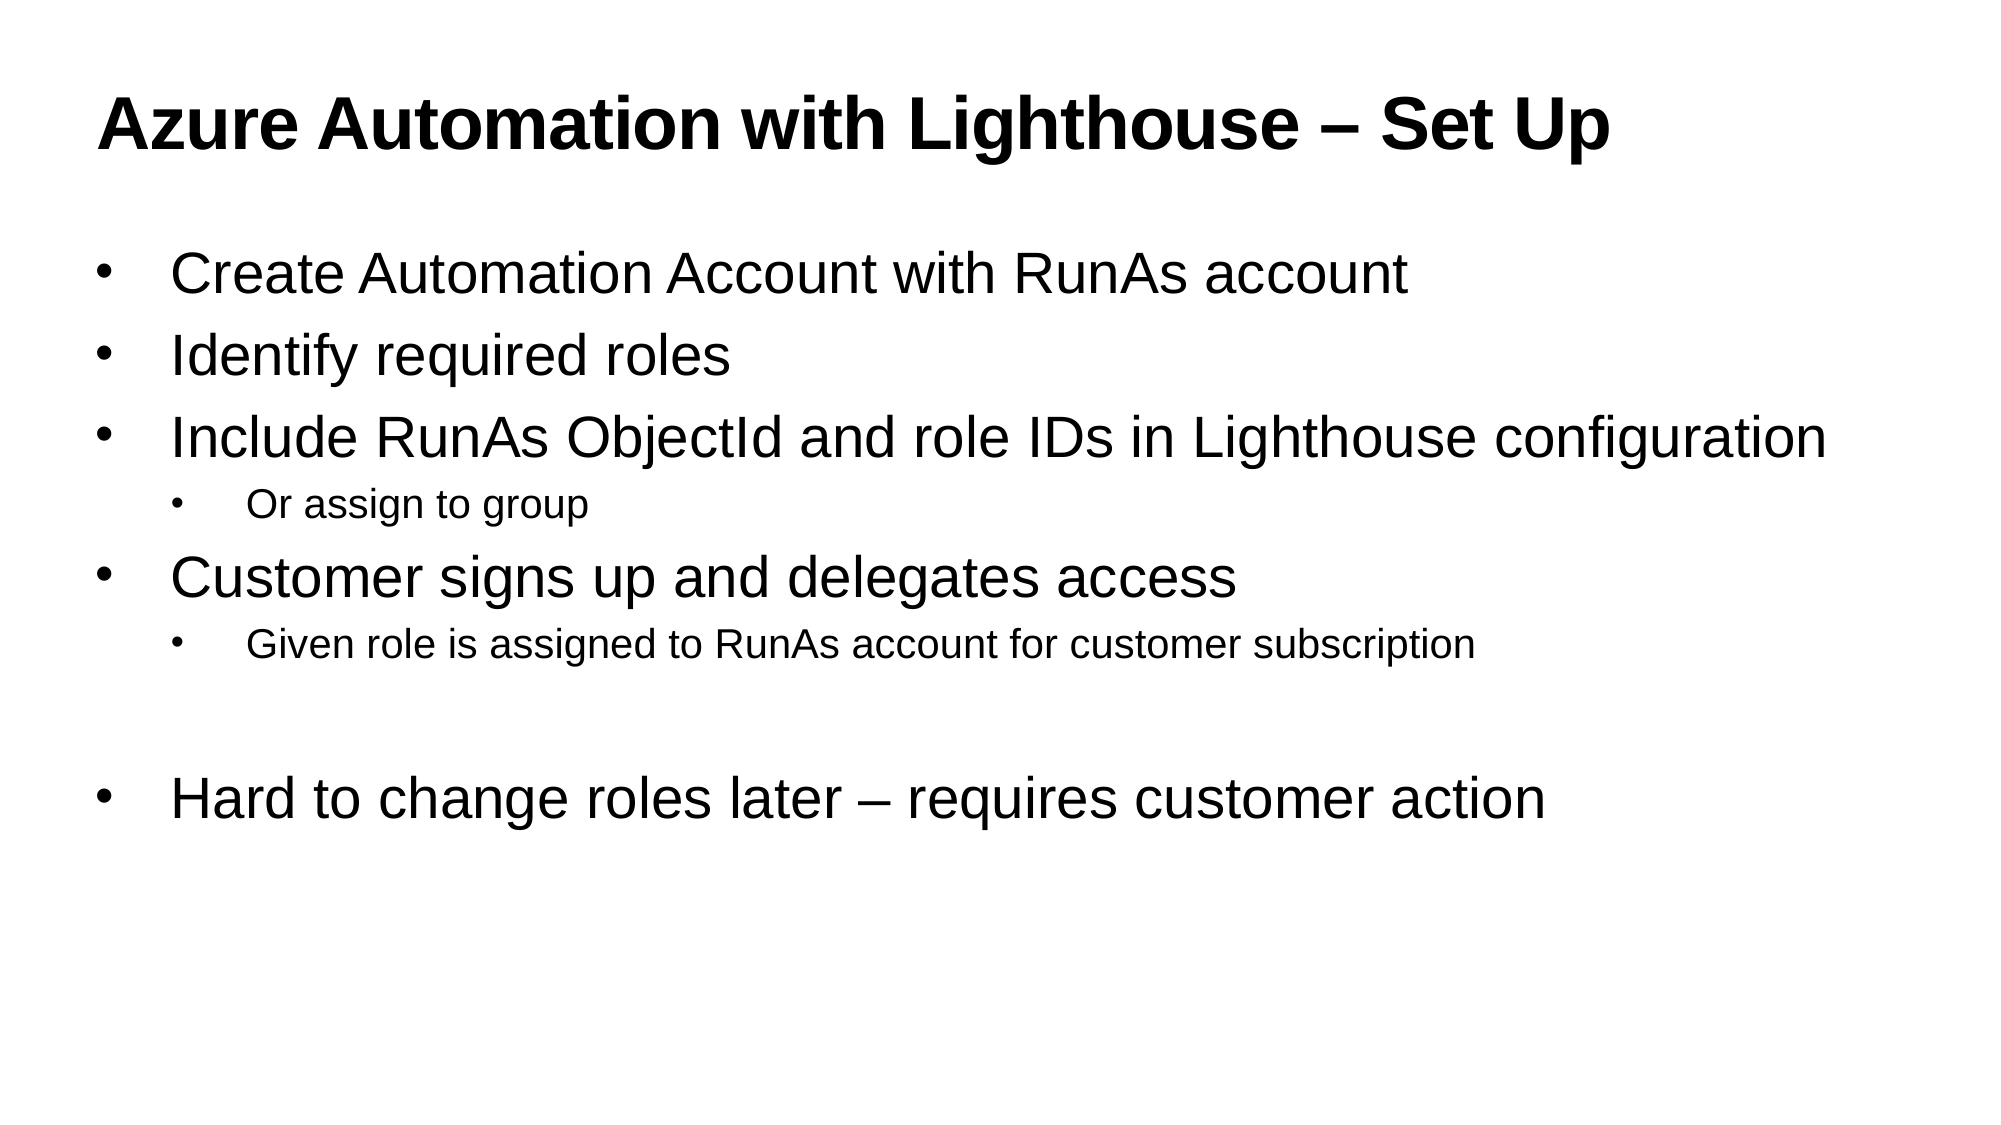

# Azure Automation with Lighthouse – Set Up
Create Automation Account with RunAs account
Identify required roles
Include RunAs ObjectId and role IDs in Lighthouse configuration
Or assign to group
Customer signs up and delegates access
Given role is assigned to RunAs account for customer subscription

Hard to change roles later – requires customer action